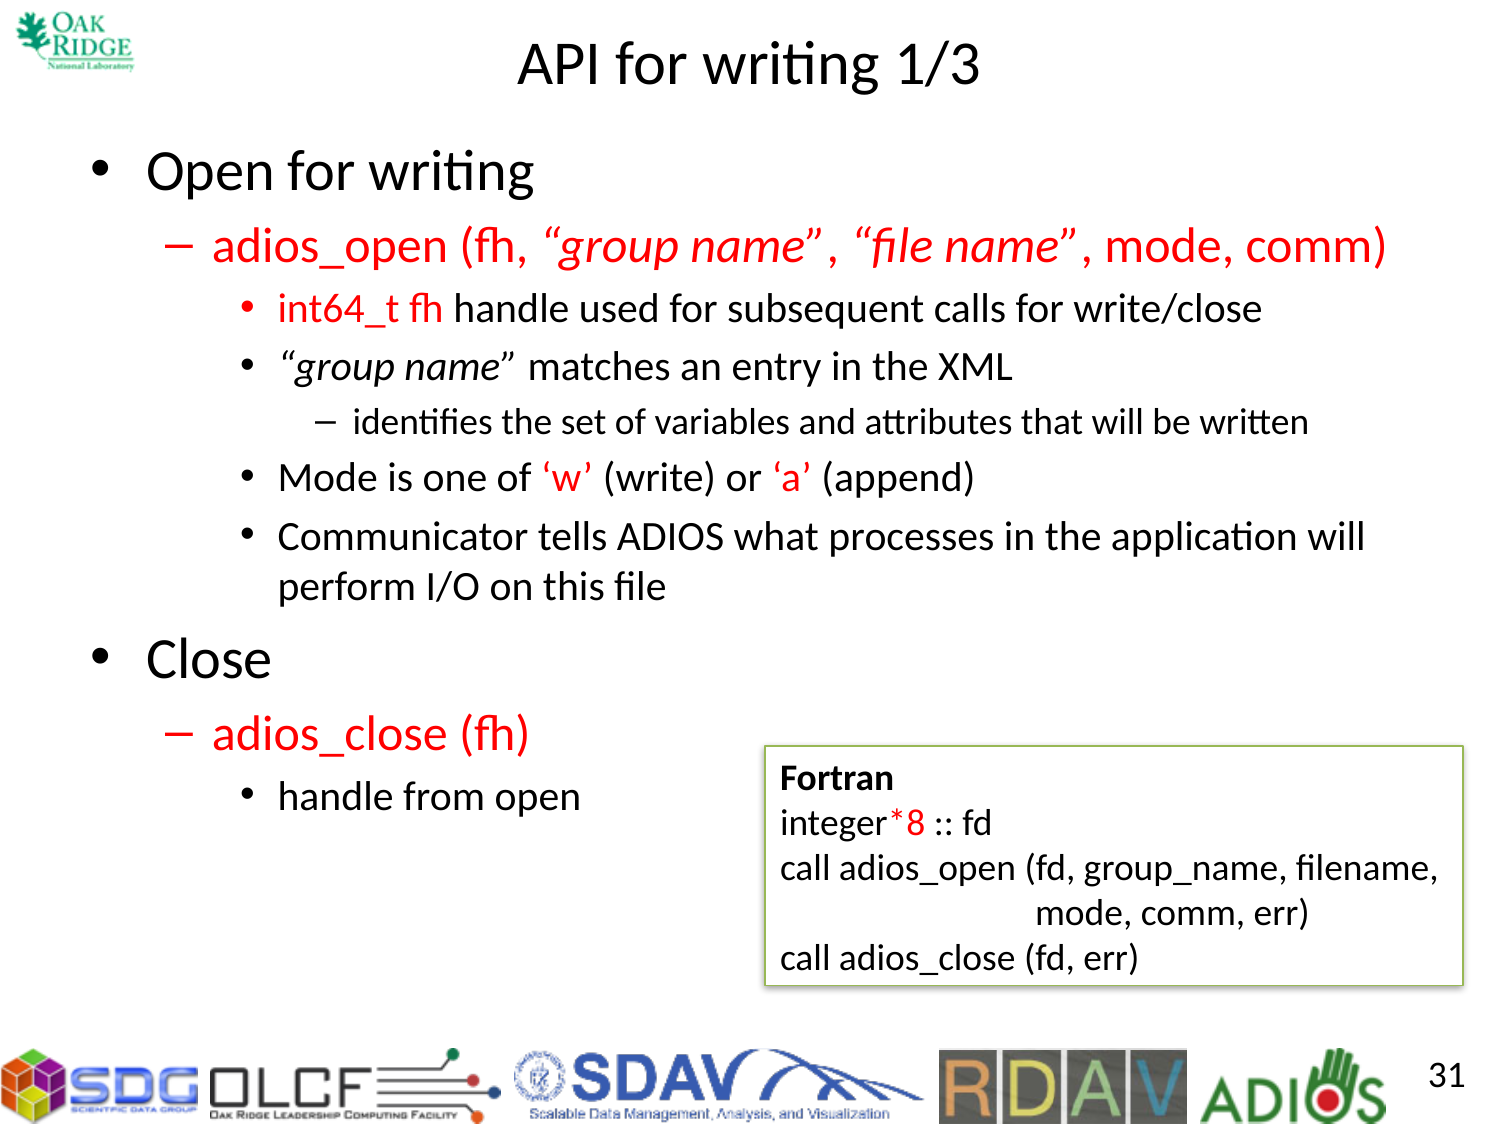

# API for writing 1/3
Open for writing
adios_open (fh, “group name”, “file name”, mode, comm)
int64_t fh handle used for subsequent calls for write/close
“group name” matches an entry in the XML
identifies the set of variables and attributes that will be written
Mode is one of ‘w’ (write) or ‘a’ (append)
Communicator tells ADIOS what processes in the application will perform I/O on this file
Close
adios_close (fh)
handle from open
Fortran
integer*8 :: fd
call adios_open (fd, group_name, filename,
                              mode, comm, err)
call adios_close (fd, err)
31